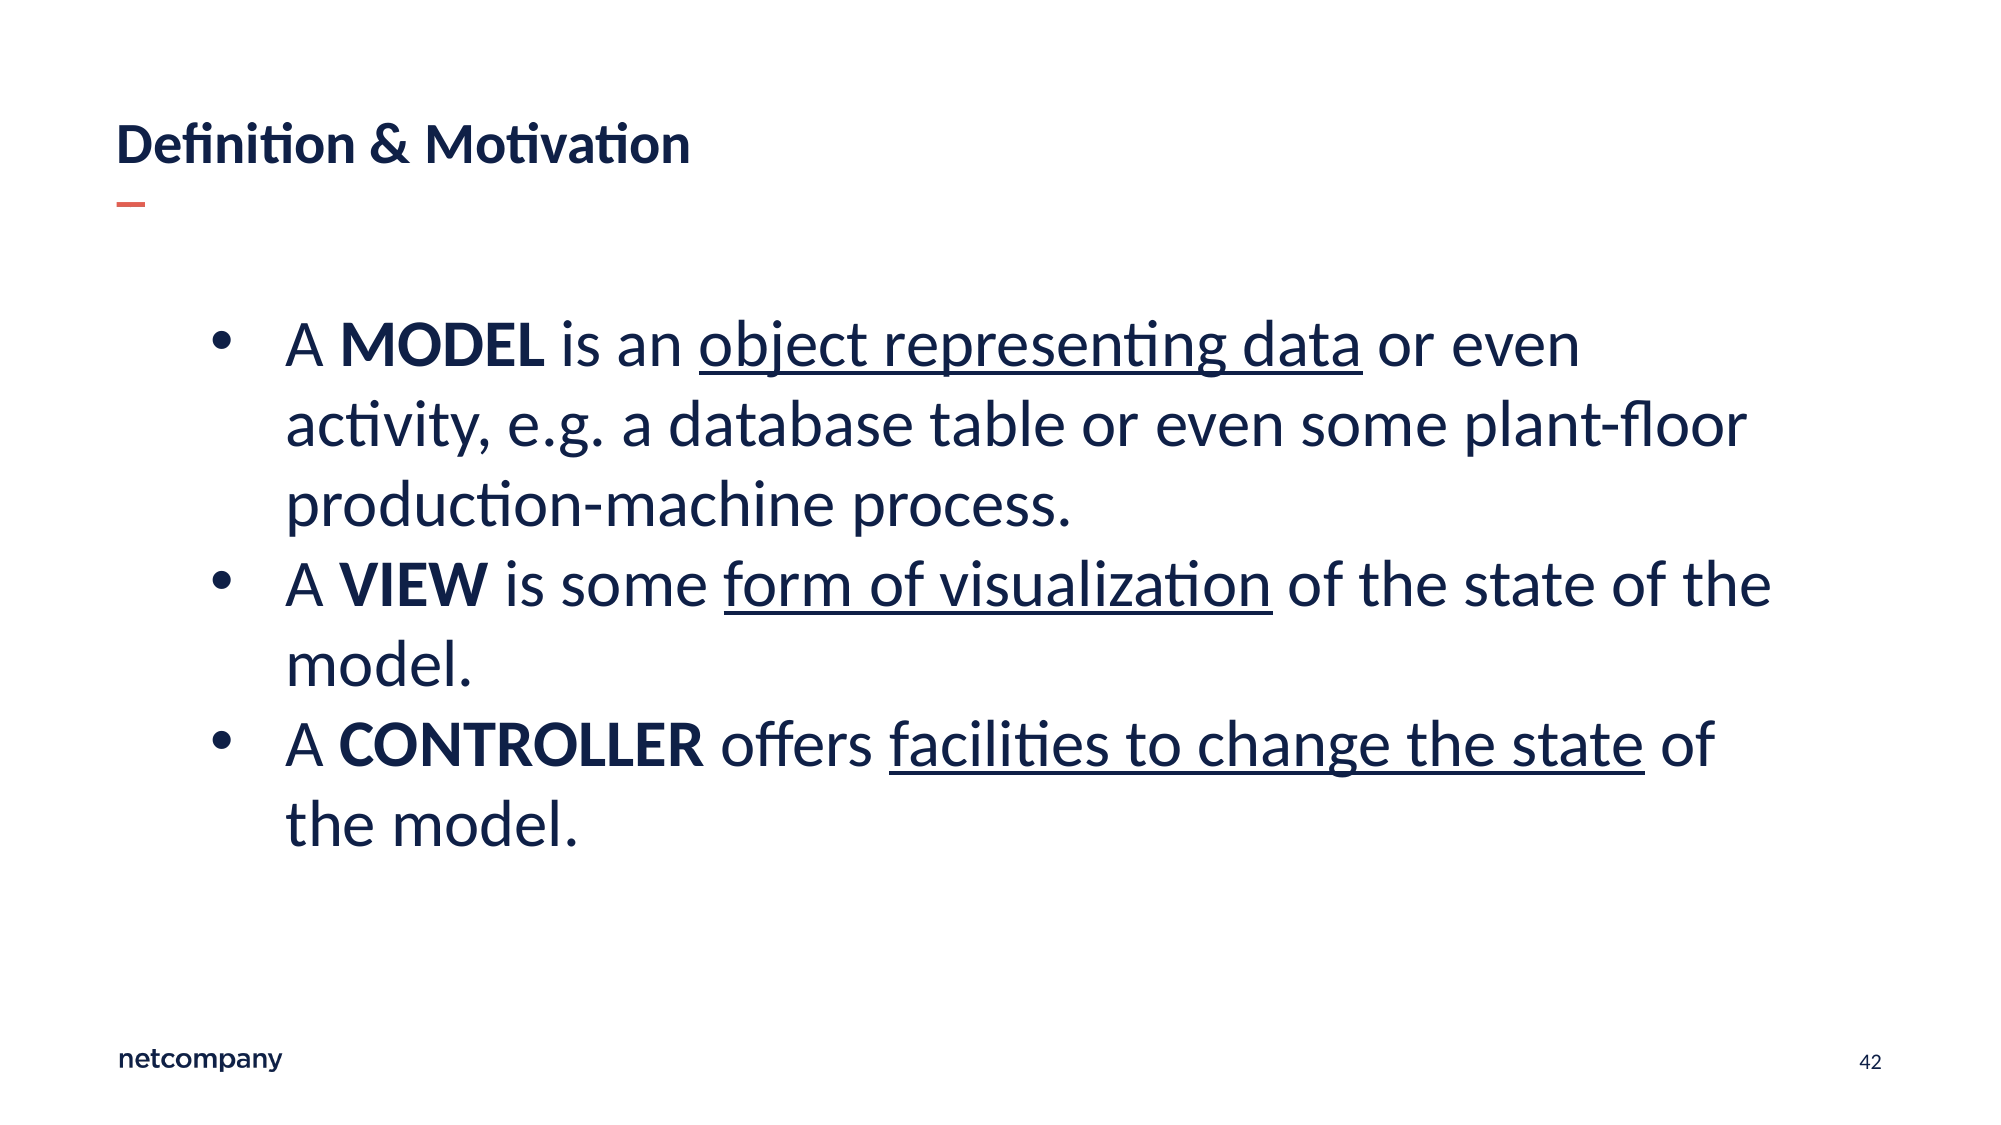

# Definition & Motivation
A MODEL is an object representing data or even activity, e.g. a database table or even some plant-floor production-machine process.
A VIEW is some form of visualization of the state of the model.
A CONTROLLER offers facilities to change the state of the model.